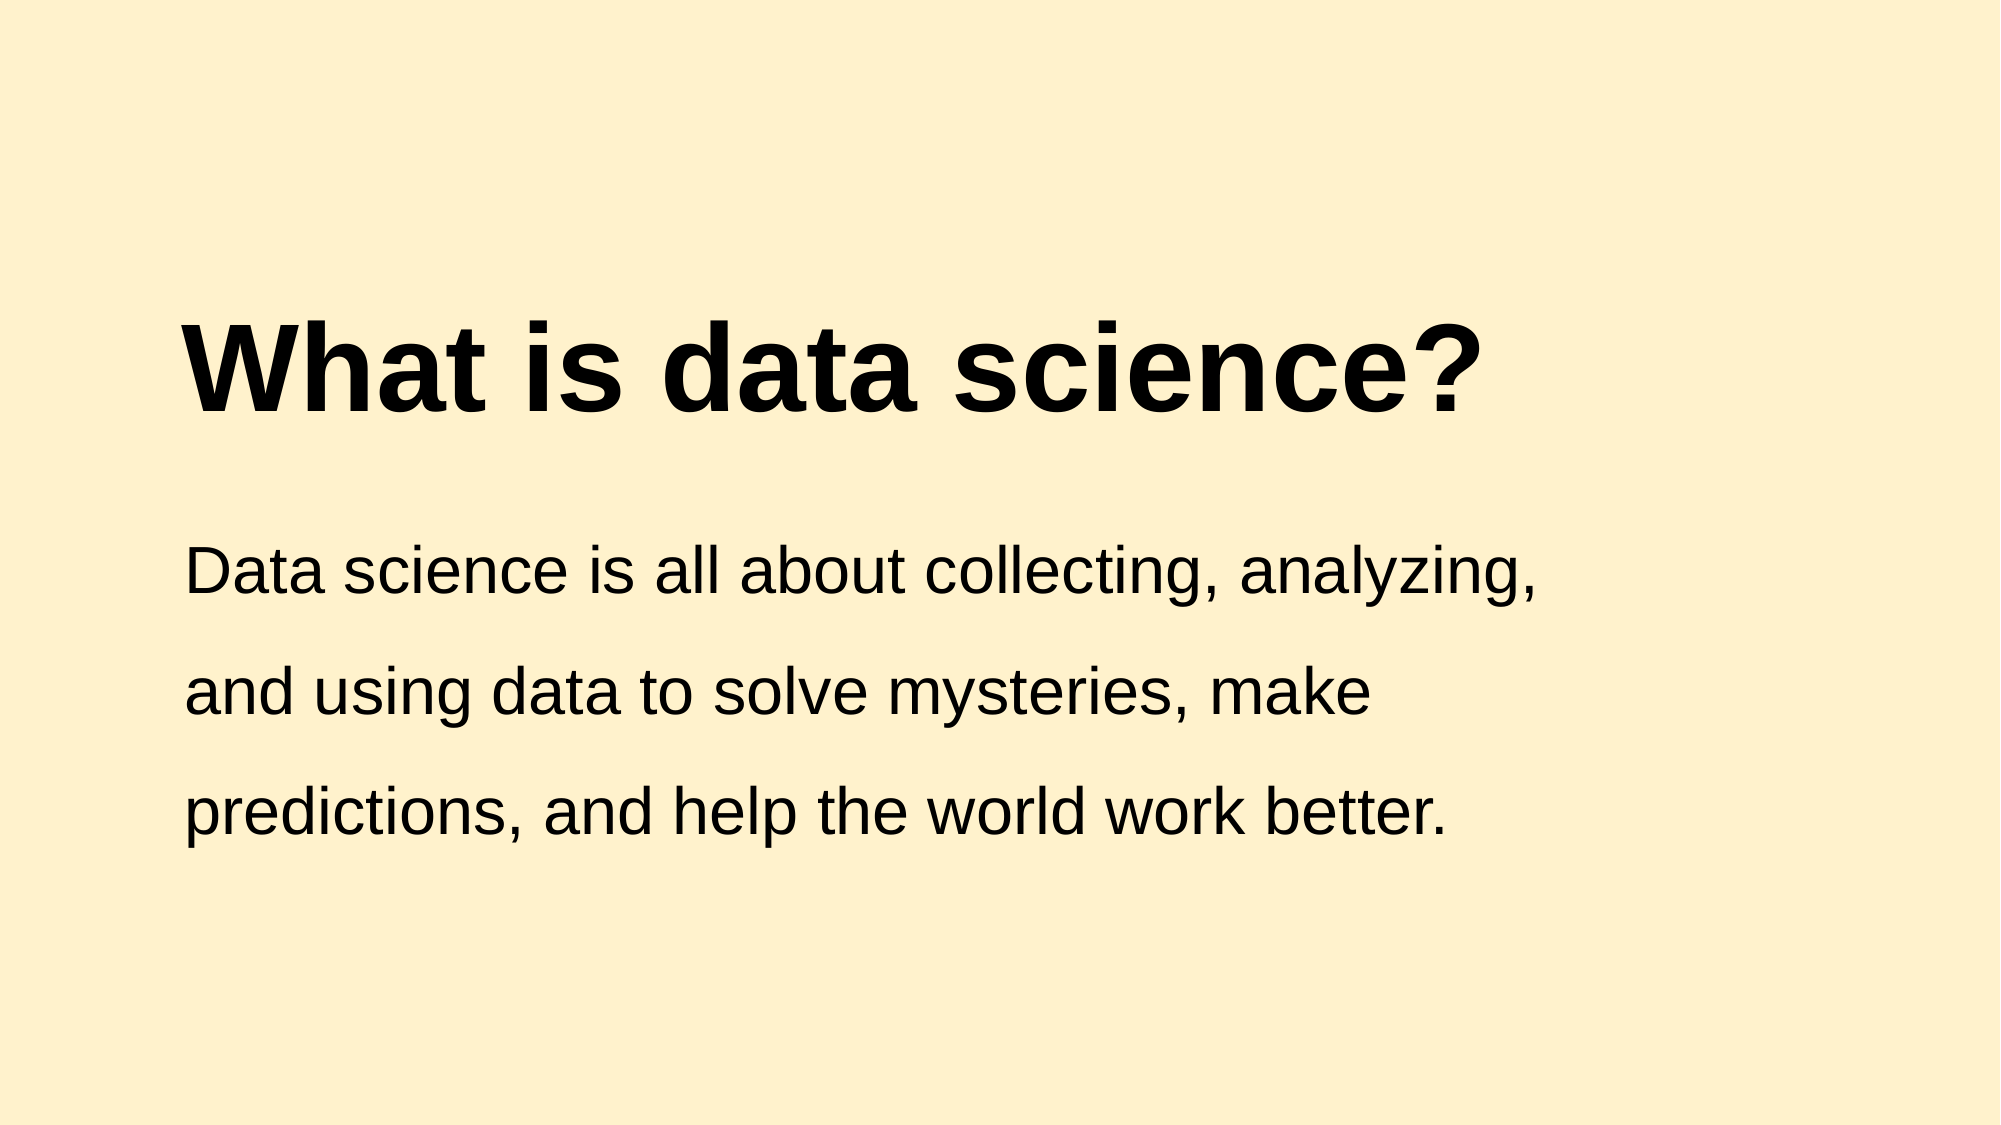

# What is data science?
Data science is all about collecting, analyzing, and using data to solve mysteries, make predictions, and help the world work better.